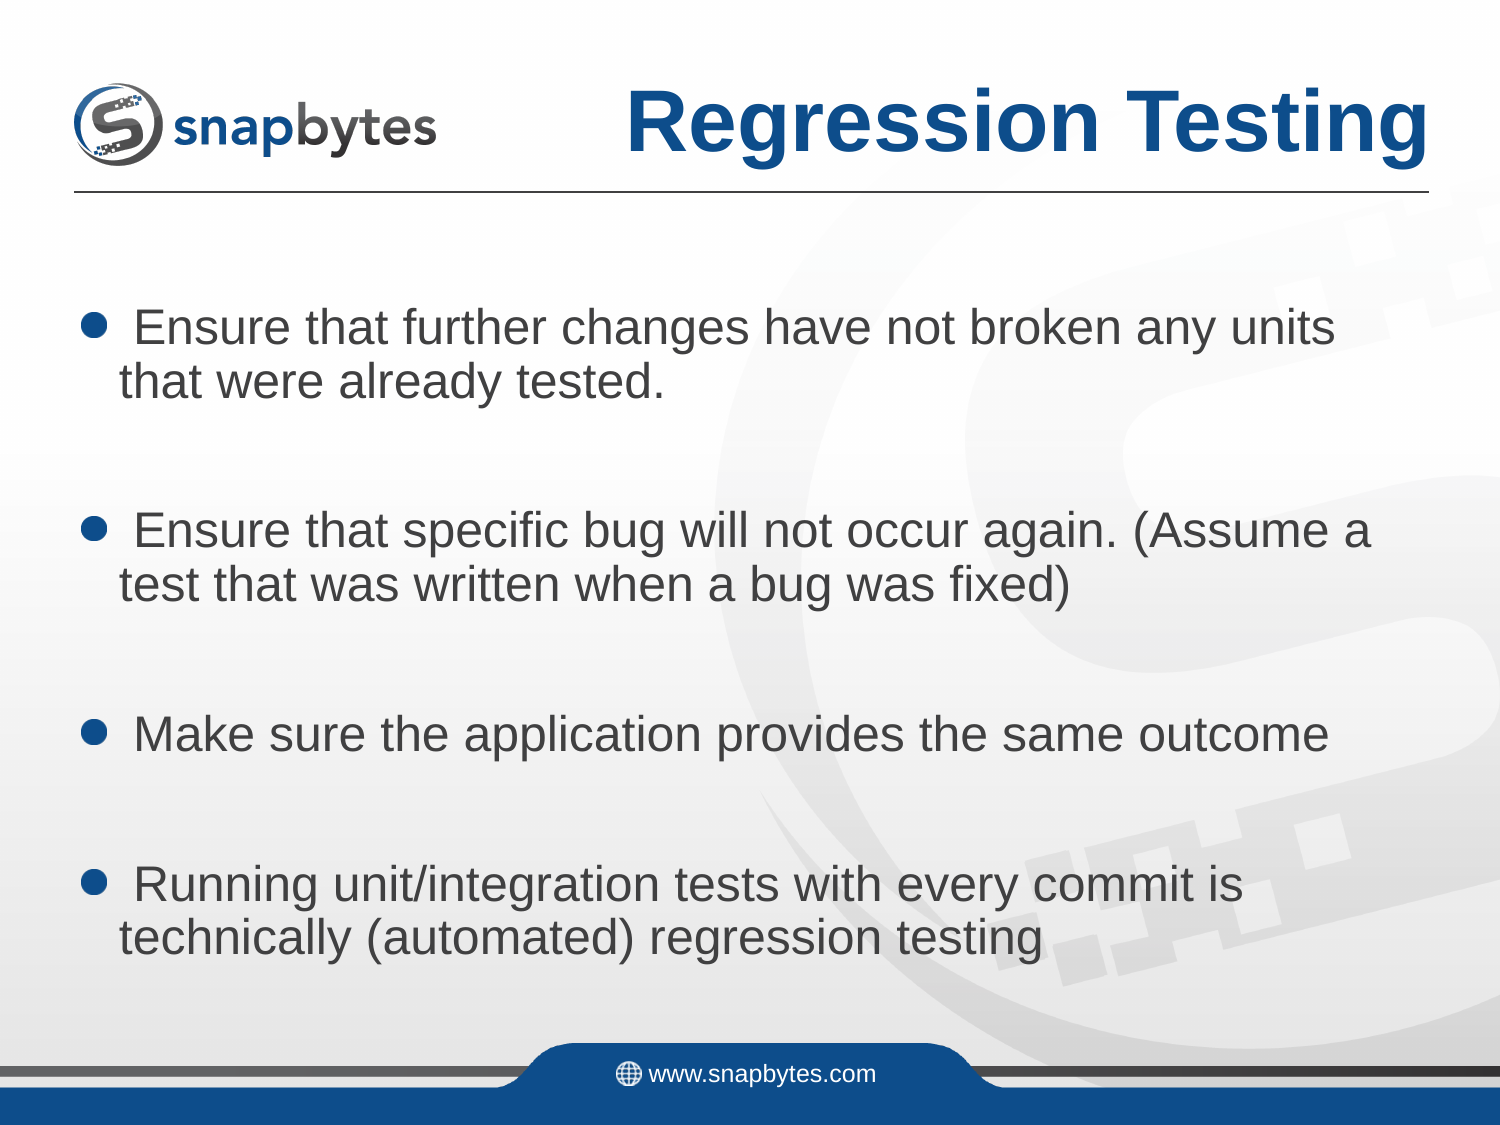

# Regression Testing

 Ensure that further changes have not broken any units that were already tested.

 Ensure that specific bug will not occur again. (Assume a test that was written when a bug was fixed)

 Make sure the application provides the same outcome

 Running unit/integration tests with every commit is technically (automated) regression testing